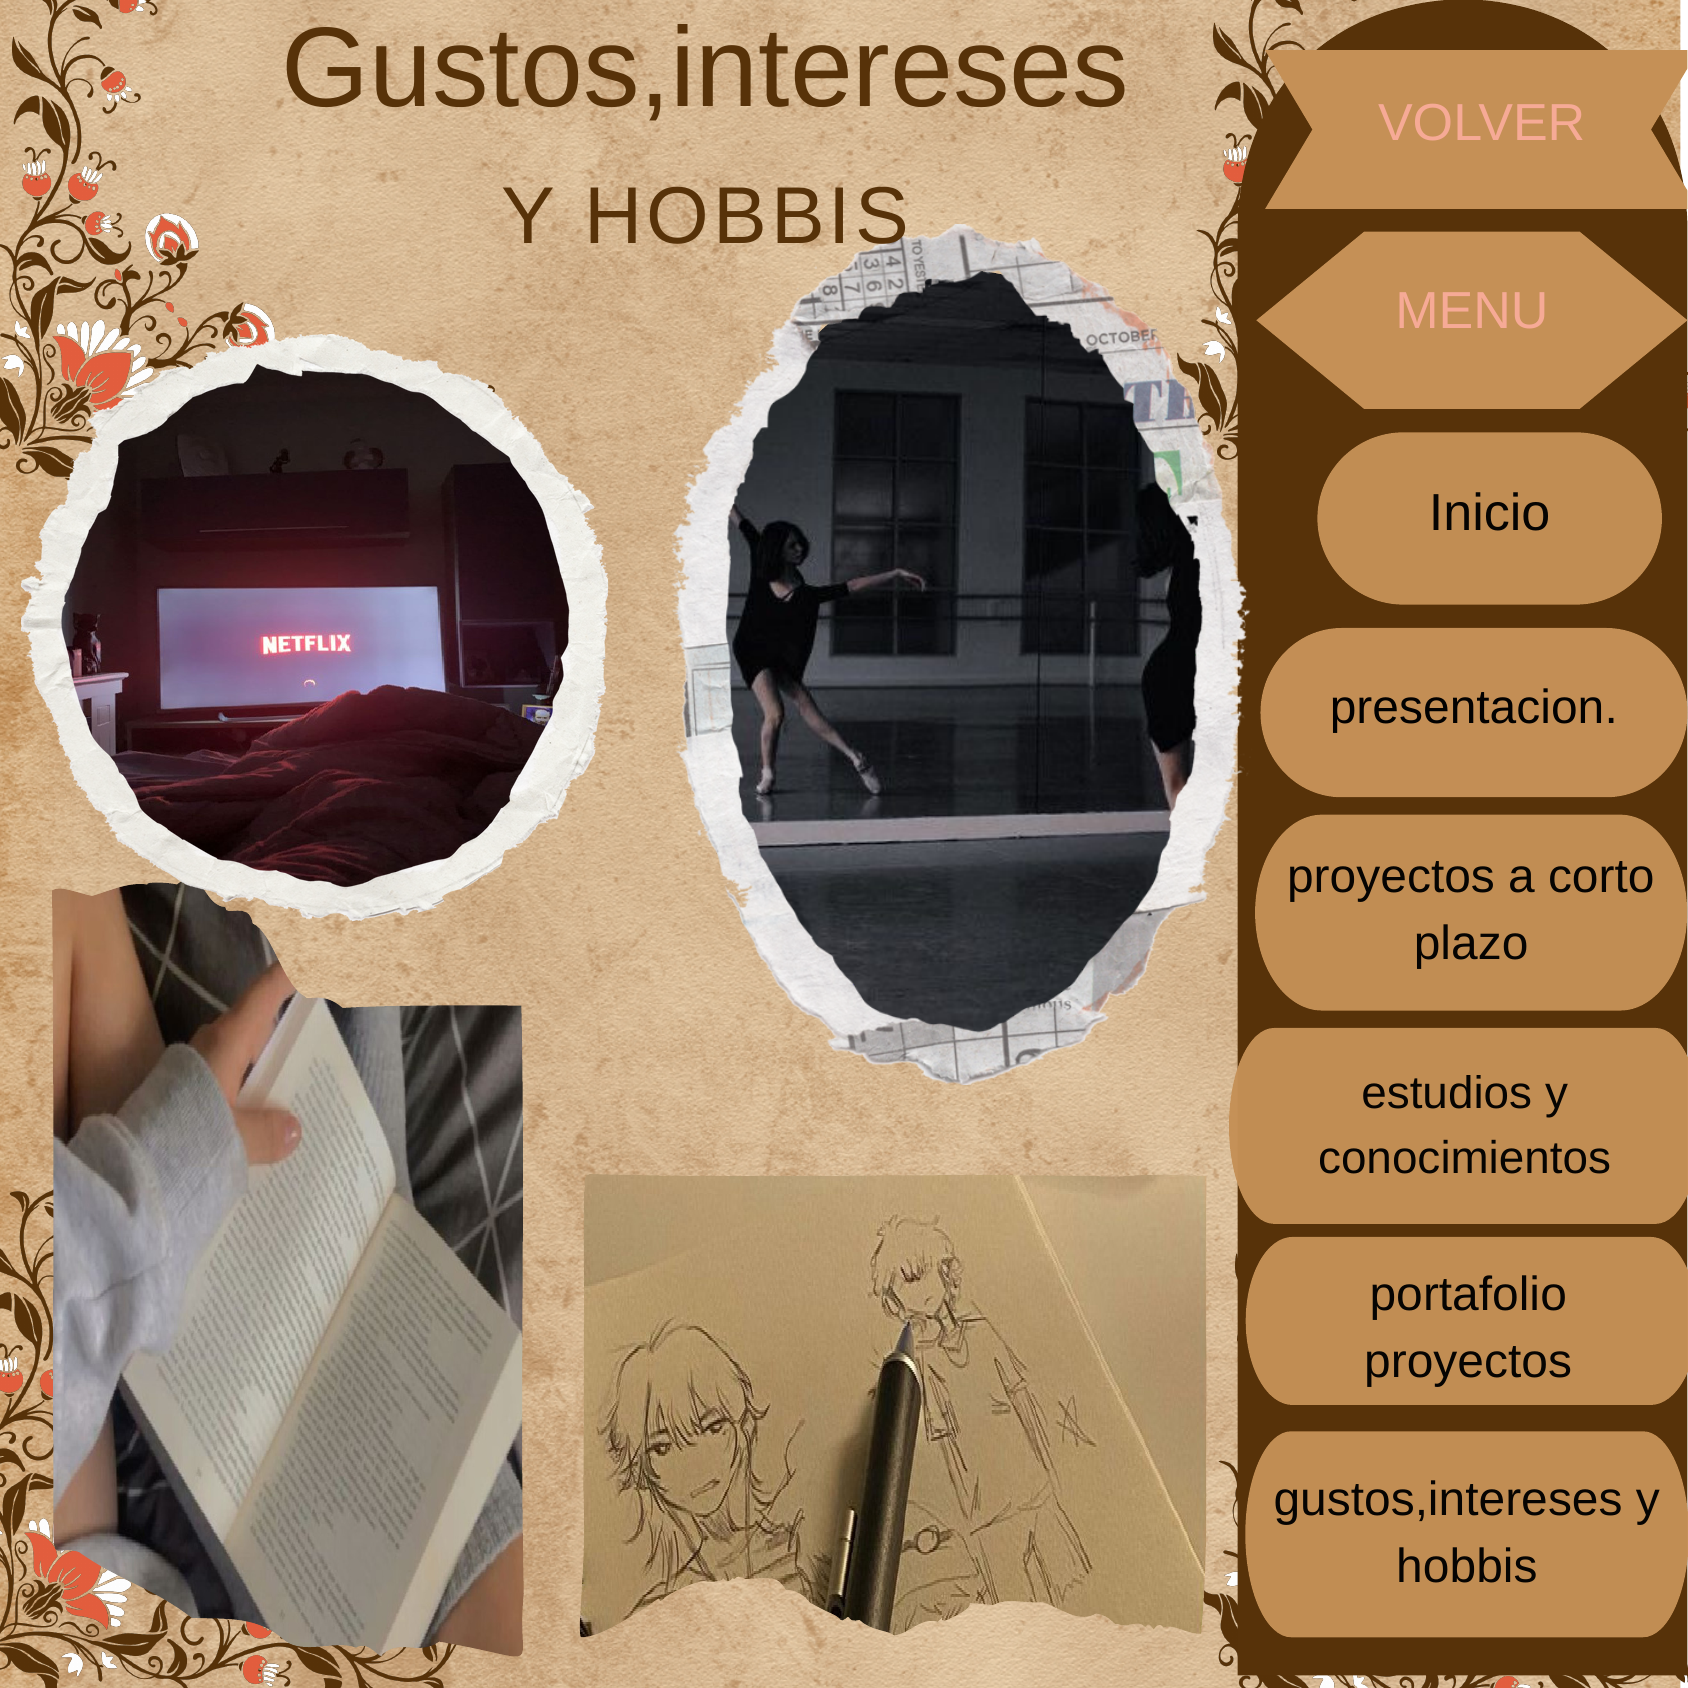

Gustos,intereses
Y HOBBIS

VOLVER

MENU

Inicio

presentacion.

proyectos a corto plazo

estudios y conocimientos

portafolio proyectos

gustos,intereses y hobbis